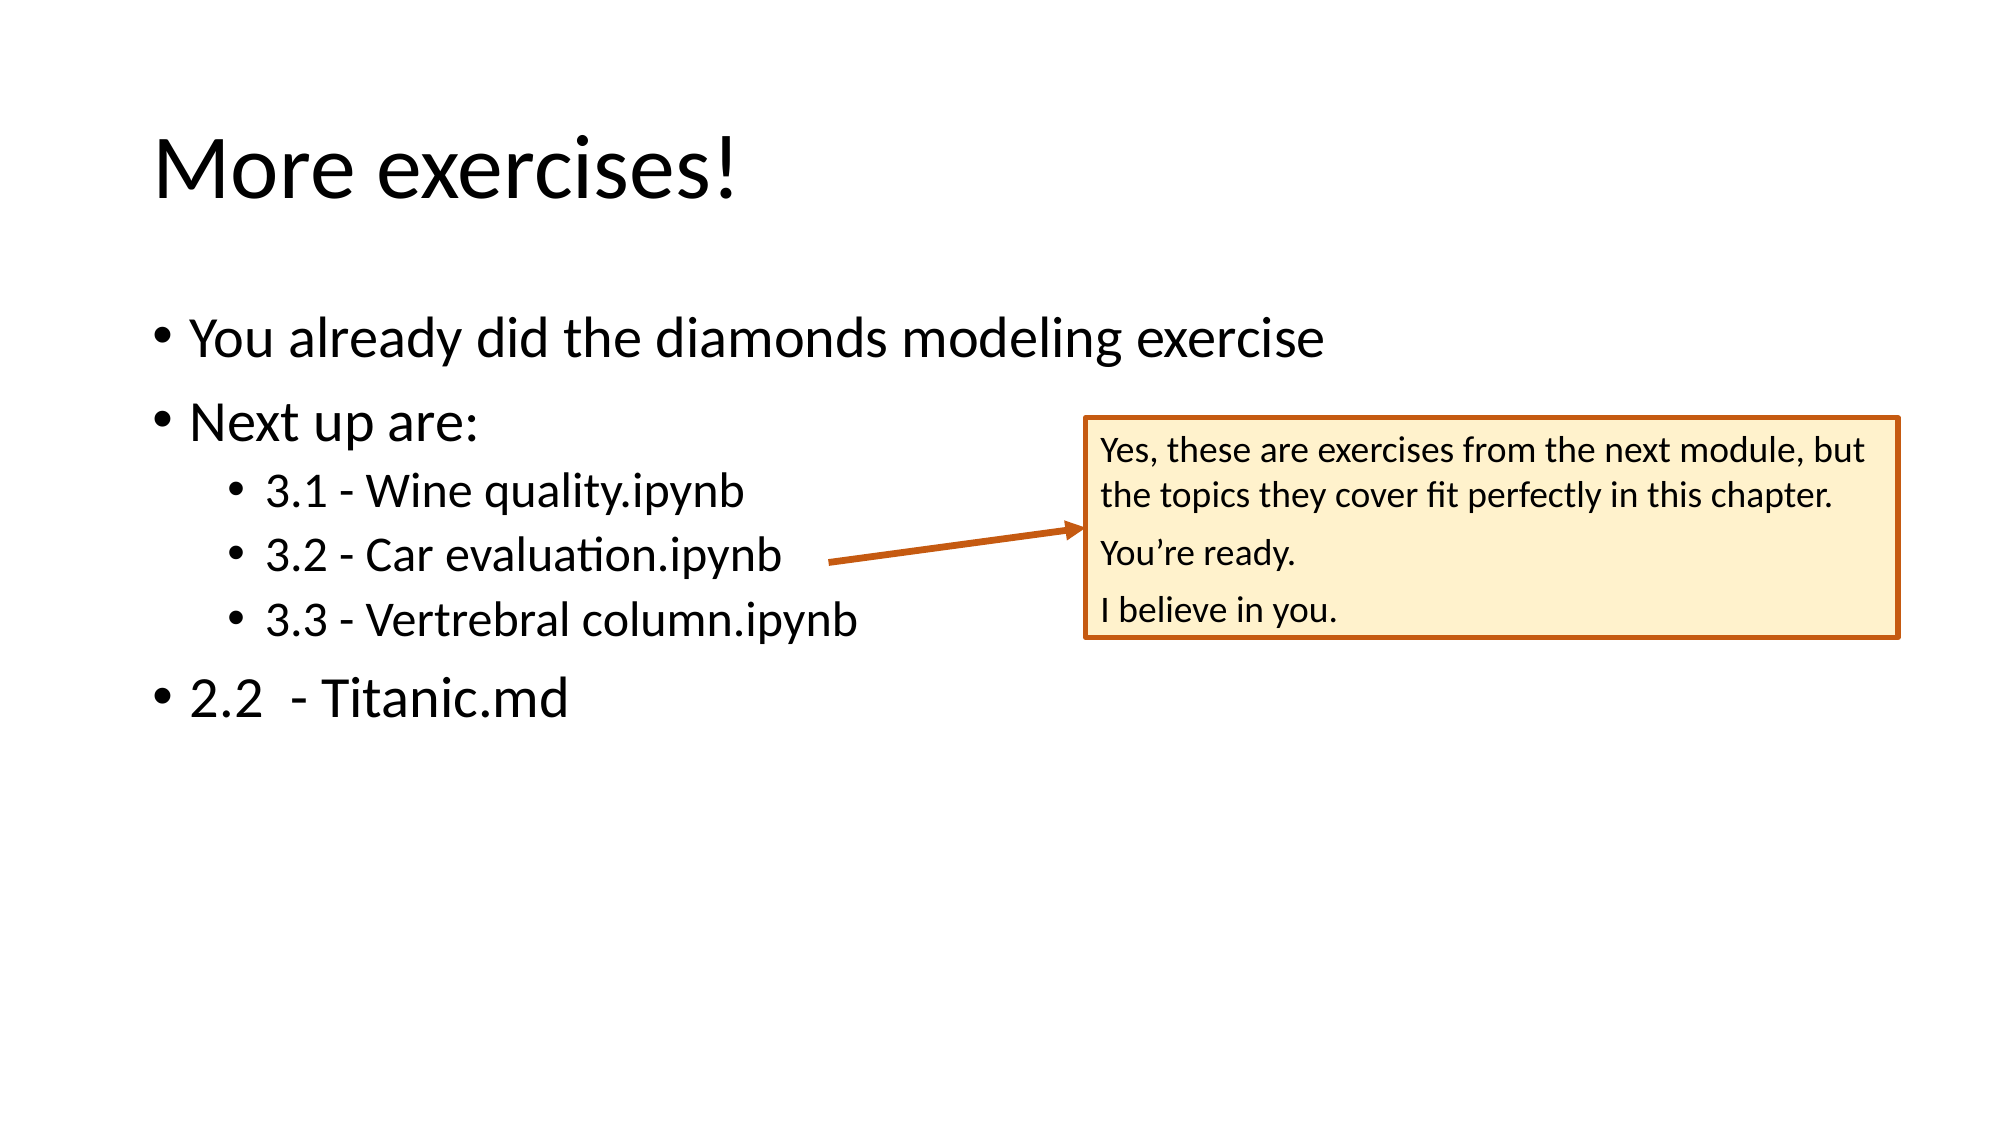

# More exercises!
You already did the diamonds modeling exercise
Next up are:
3.1 - Wine quality.ipynb
3.2 - Car evaluation.ipynb
3.3 - Vertrebral column.ipynb
2.2  - Titanic.md
Yes, these are exercises from the next module, but the topics they cover fit perfectly in this chapter.
You’re ready.
I believe in you.